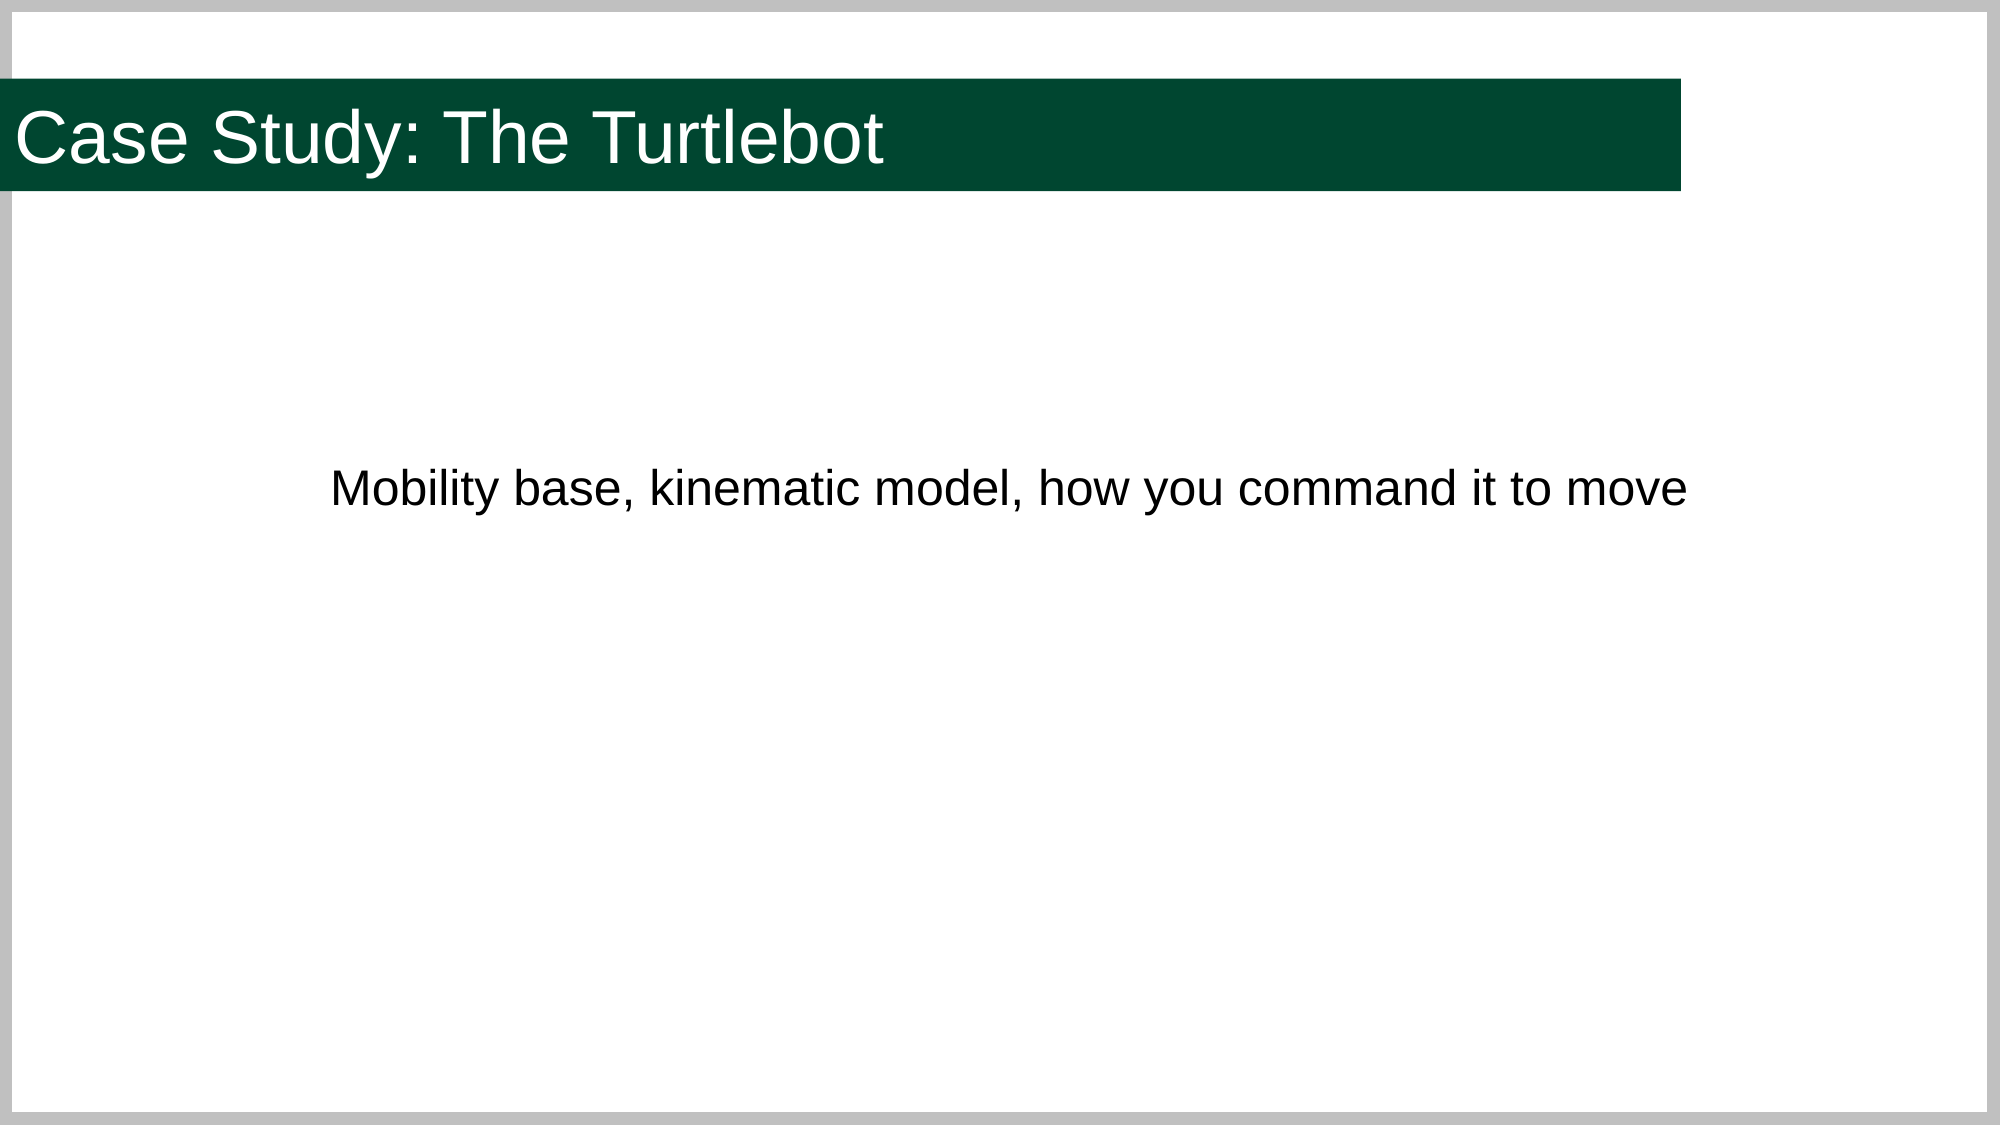

Case Study: The Turtlebot
Mobility base, kinematic model, how you command it to move